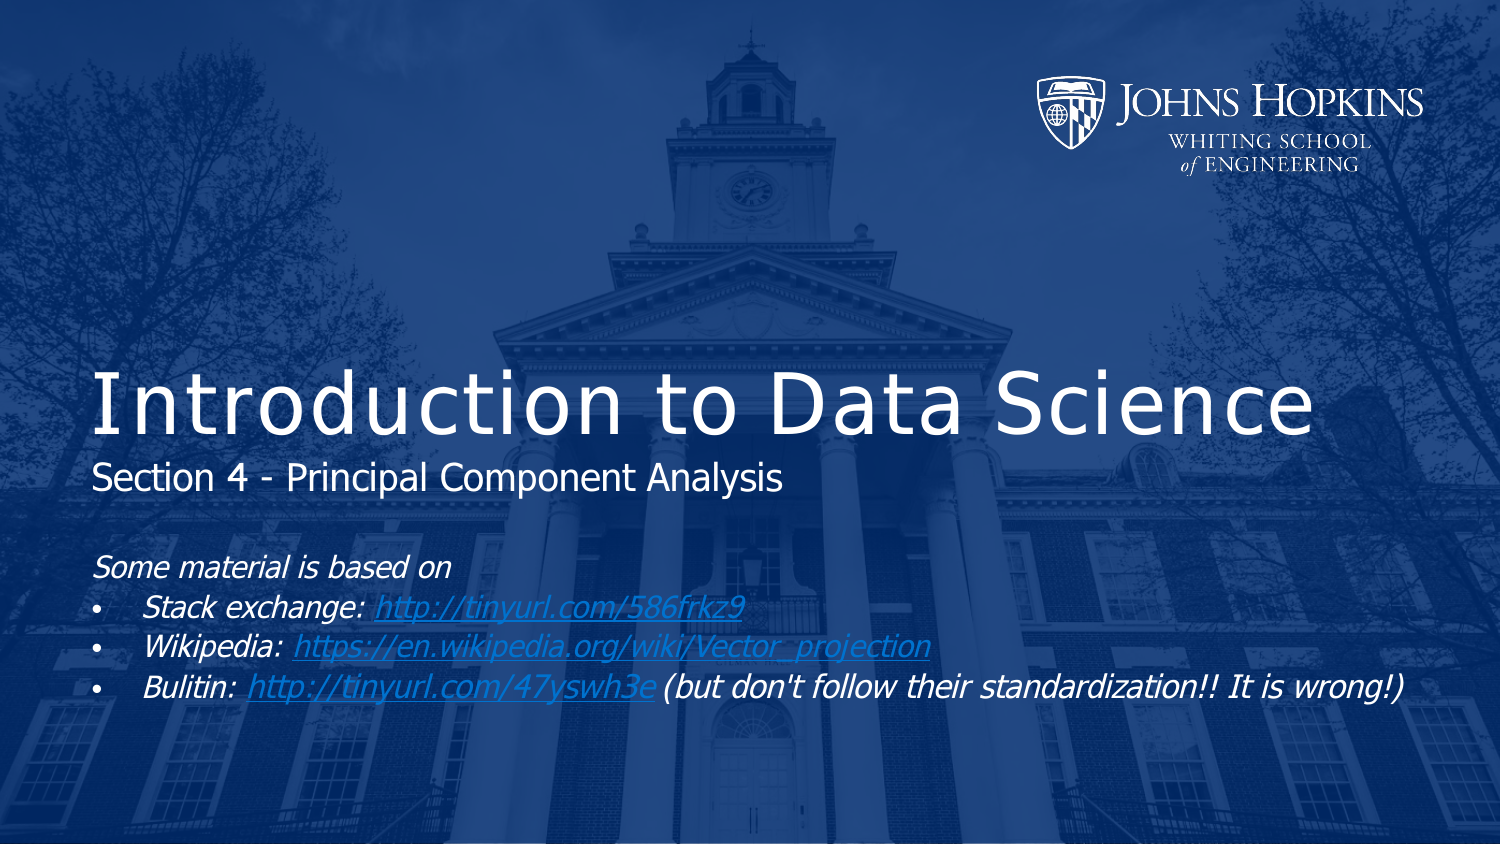

# Introduction to Data Science
Section 4 - Principal Component Analysis

Some material is based on
Stack exchange: http://tinyurl.com/586frkz9
Wikipedia: https://en.wikipedia.org/wiki/Vector_projection
Bulitin: http://tinyurl.com/47yswh3e (but don't follow their standardization!! It is wrong!)